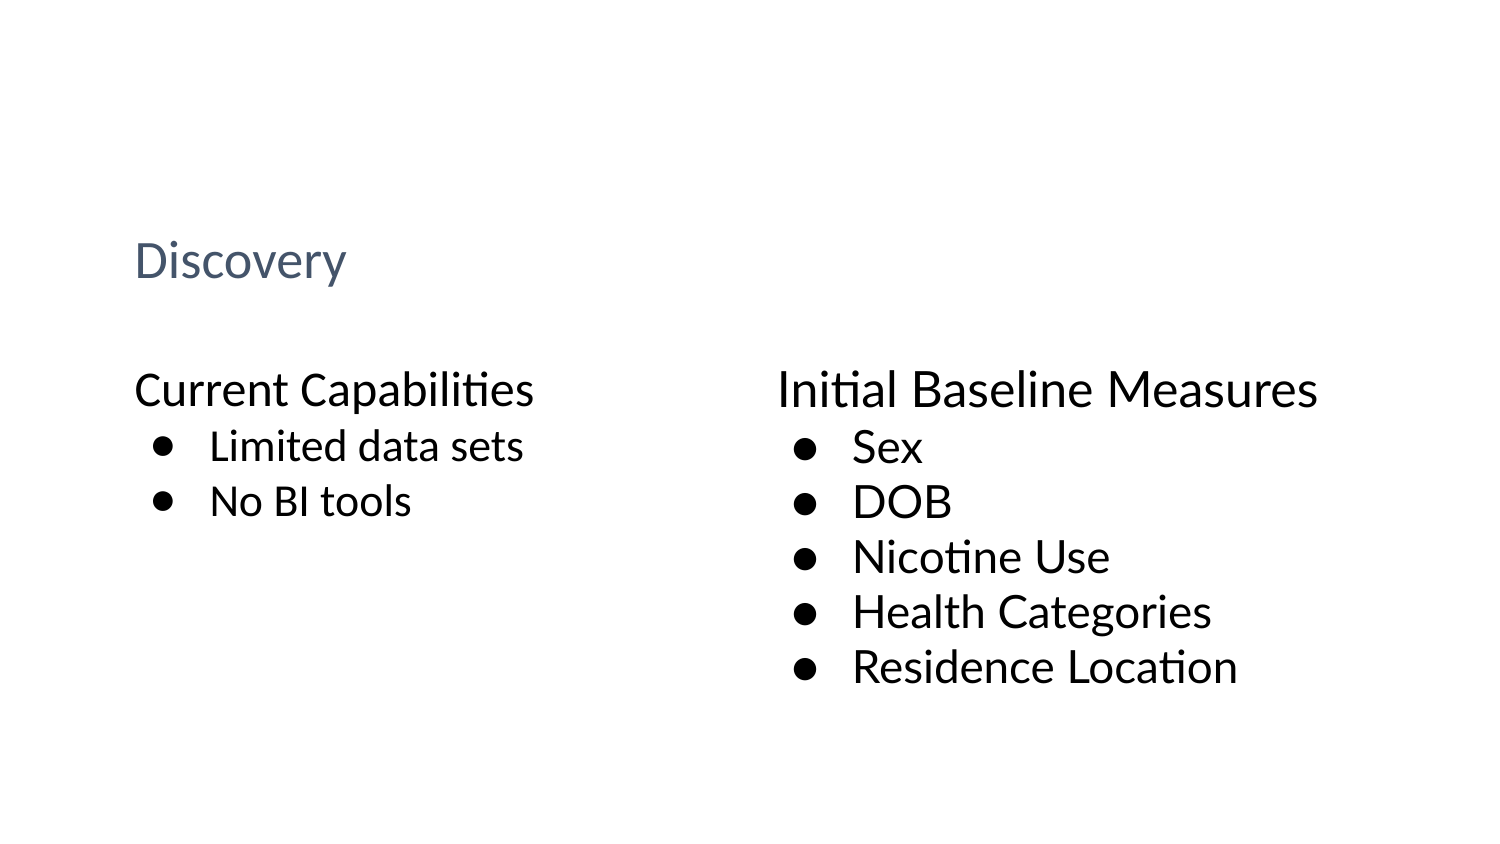

# Discovery
Current Capabilities
Limited data sets
No BI tools
Initial Baseline Measures
Sex
DOB
Nicotine Use
Health Categories
Residence Location